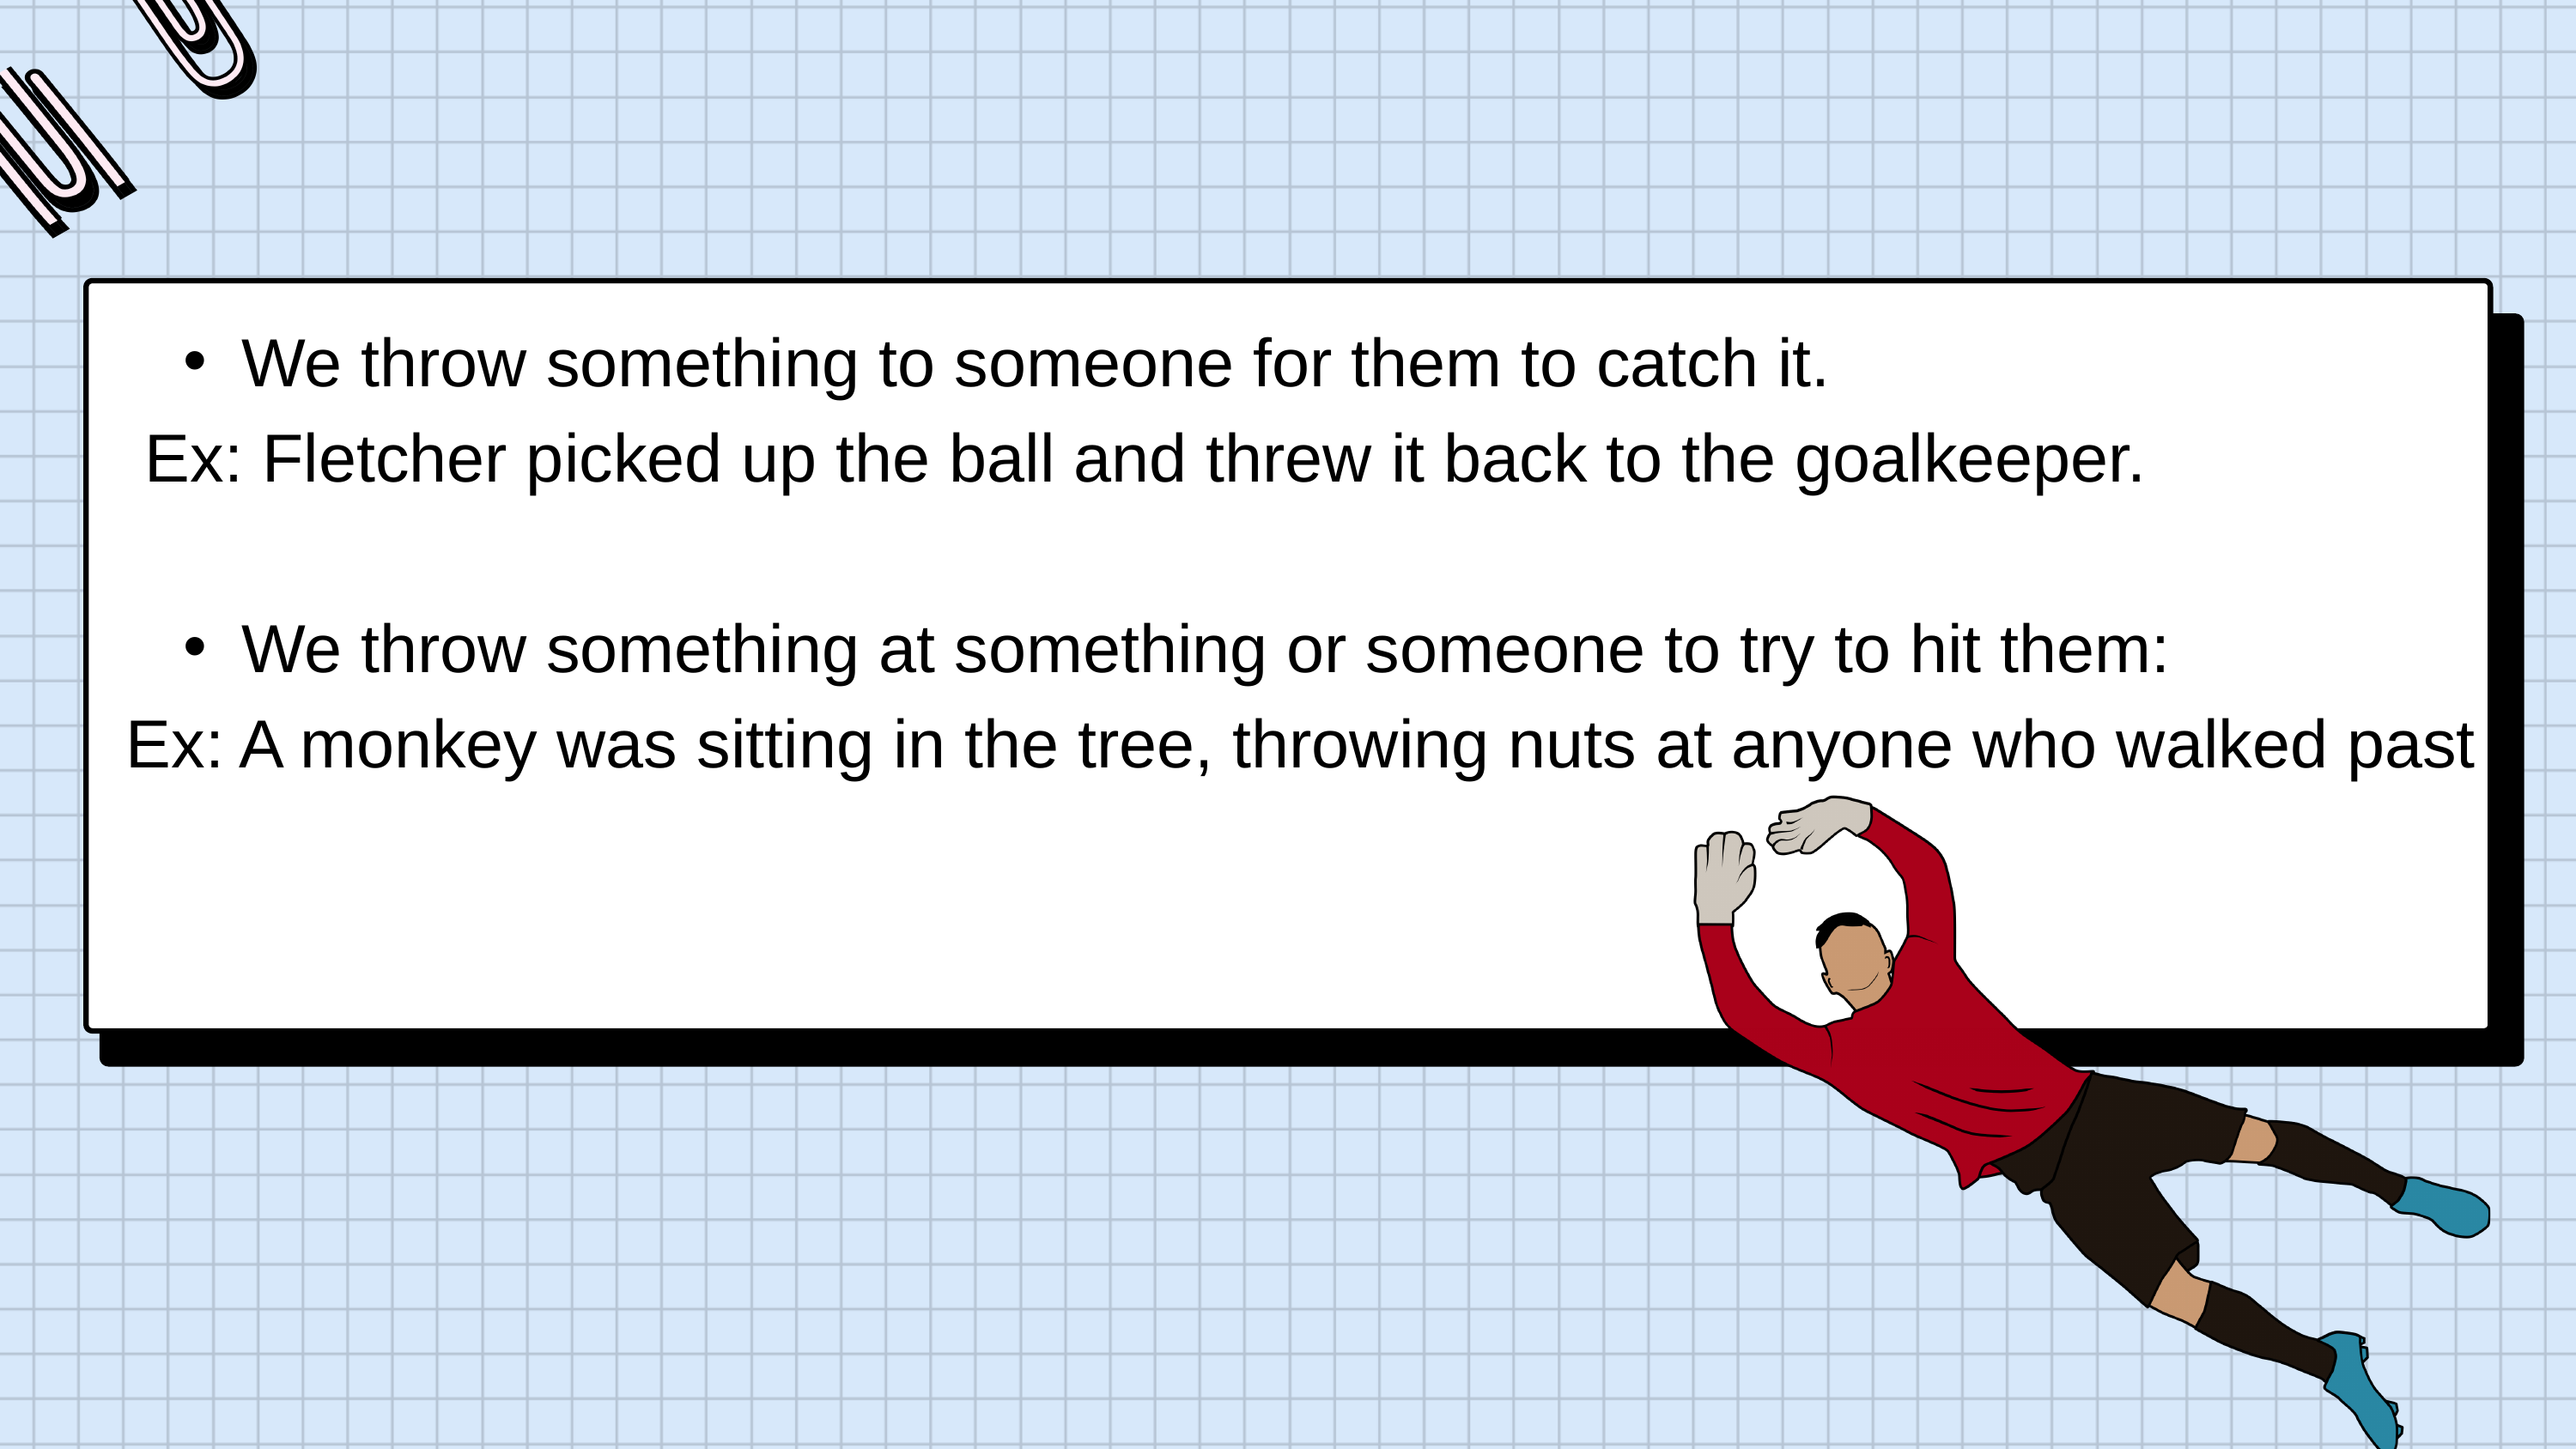

We throw something to someone for them to catch it.
 Ex: Fletcher picked up the ball and threw it back to the goalkeeper.

We throw something at something or someone to try to hit them:
Ex: A monkey was sitting in the tree, throwing nuts at anyone who walked past